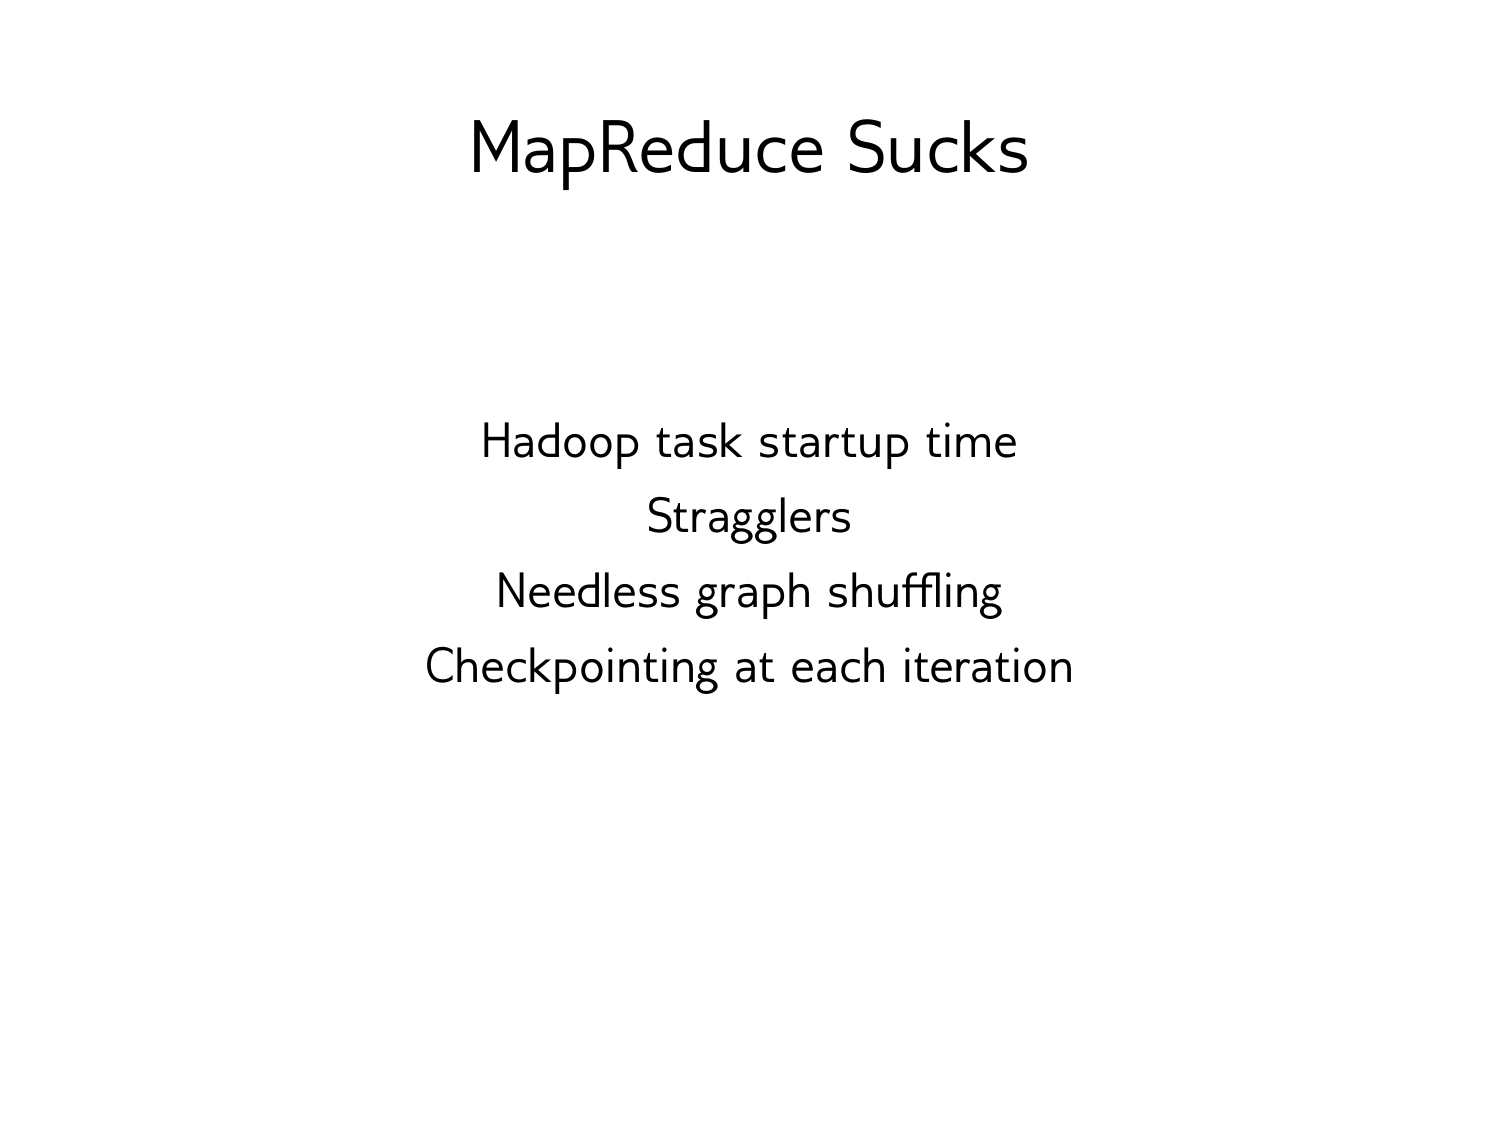

MapReduce Sucks
Hadoop task startup time
Stragglers
Needless graph shuffling
Checkpointing at each iteration